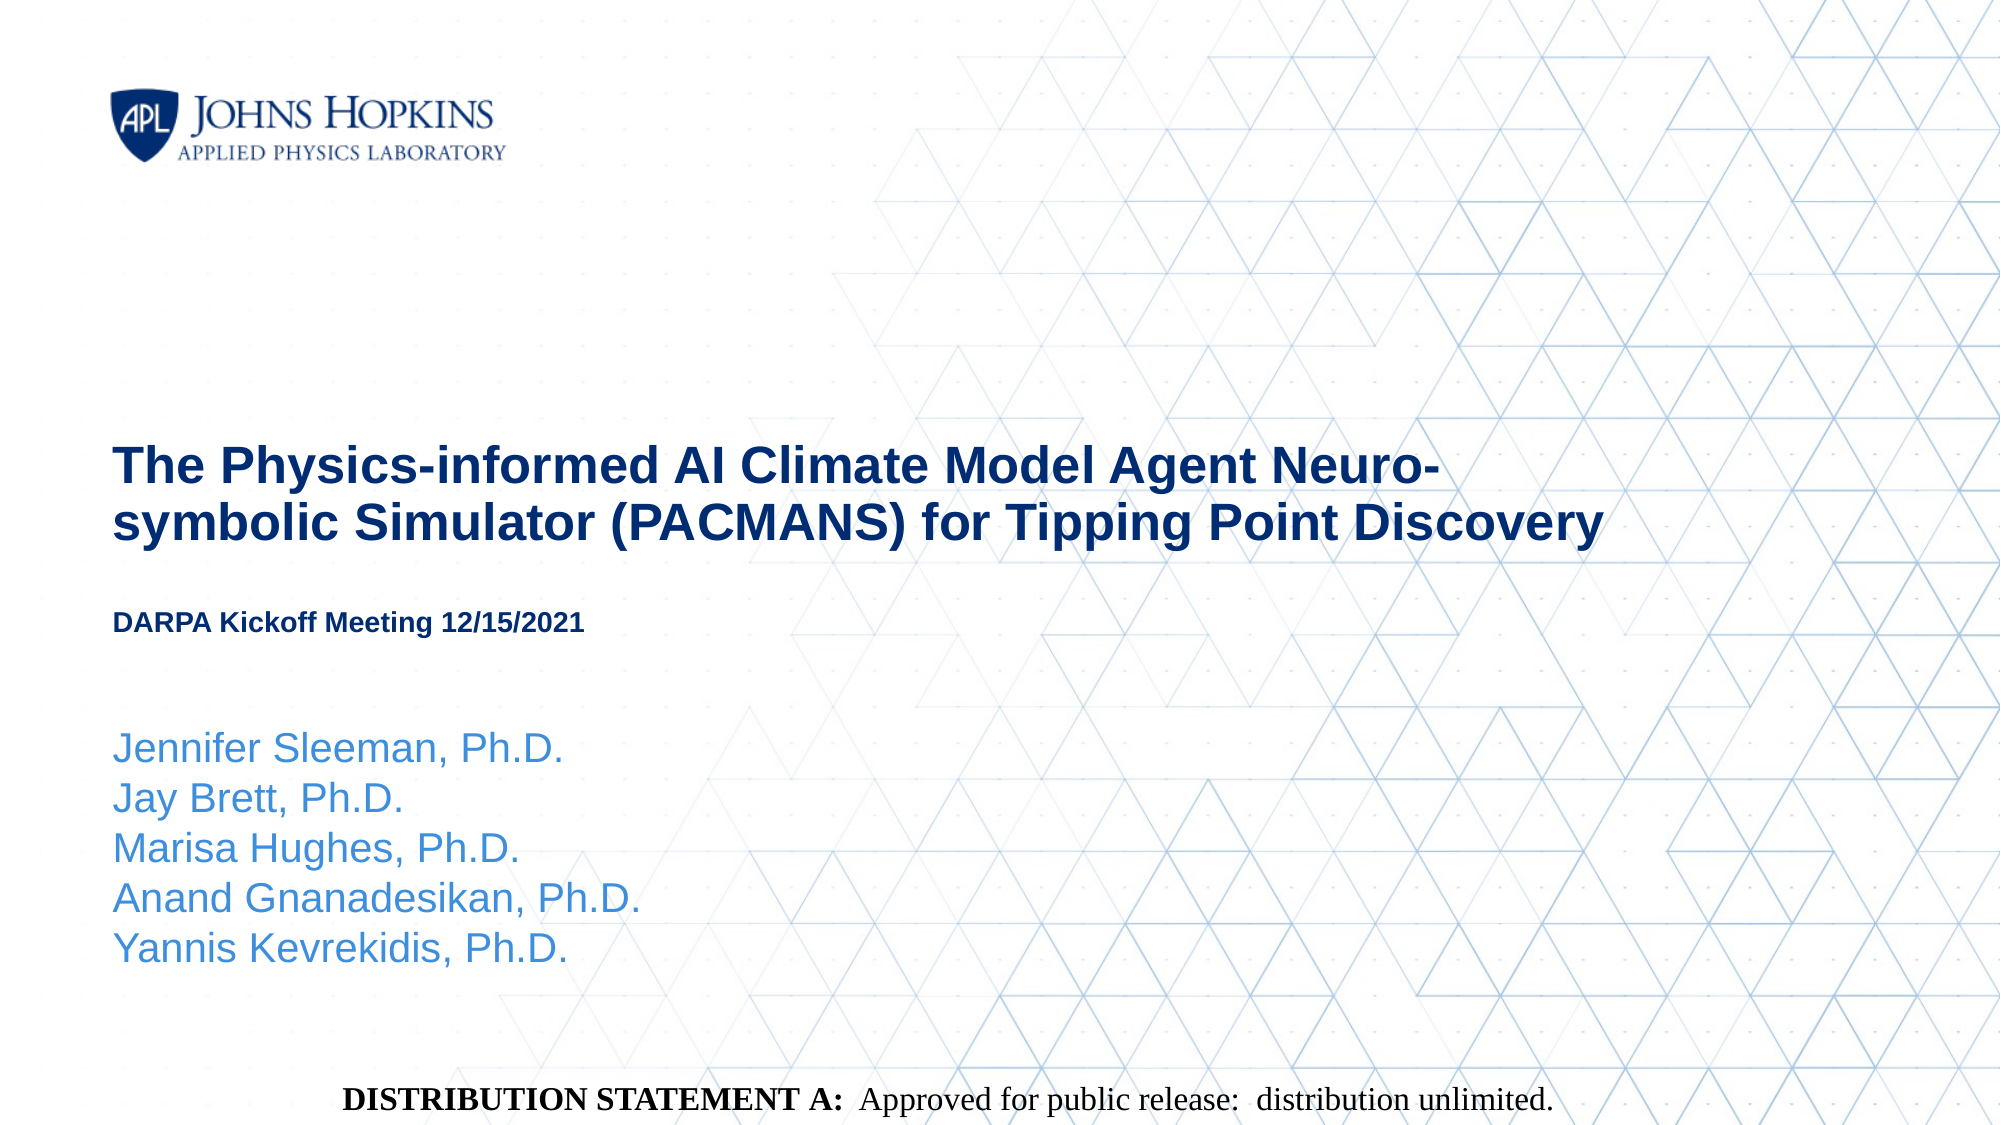

# The Physics-informed AI Climate Model Agent Neuro-symbolic Simulator (PACMANS) for Tipping Point Discovery DARPA Kickoff Meeting 12/15/2021
Jennifer Sleeman, Ph.D.
Jay Brett, Ph.D.
Marisa Hughes, Ph.D.
Anand Gnanadesikan, Ph.D.
Yannis Kevrekidis, Ph.D.

DISTRIBUTION STATEMENT A:  Approved for public release:  distribution unlimited.